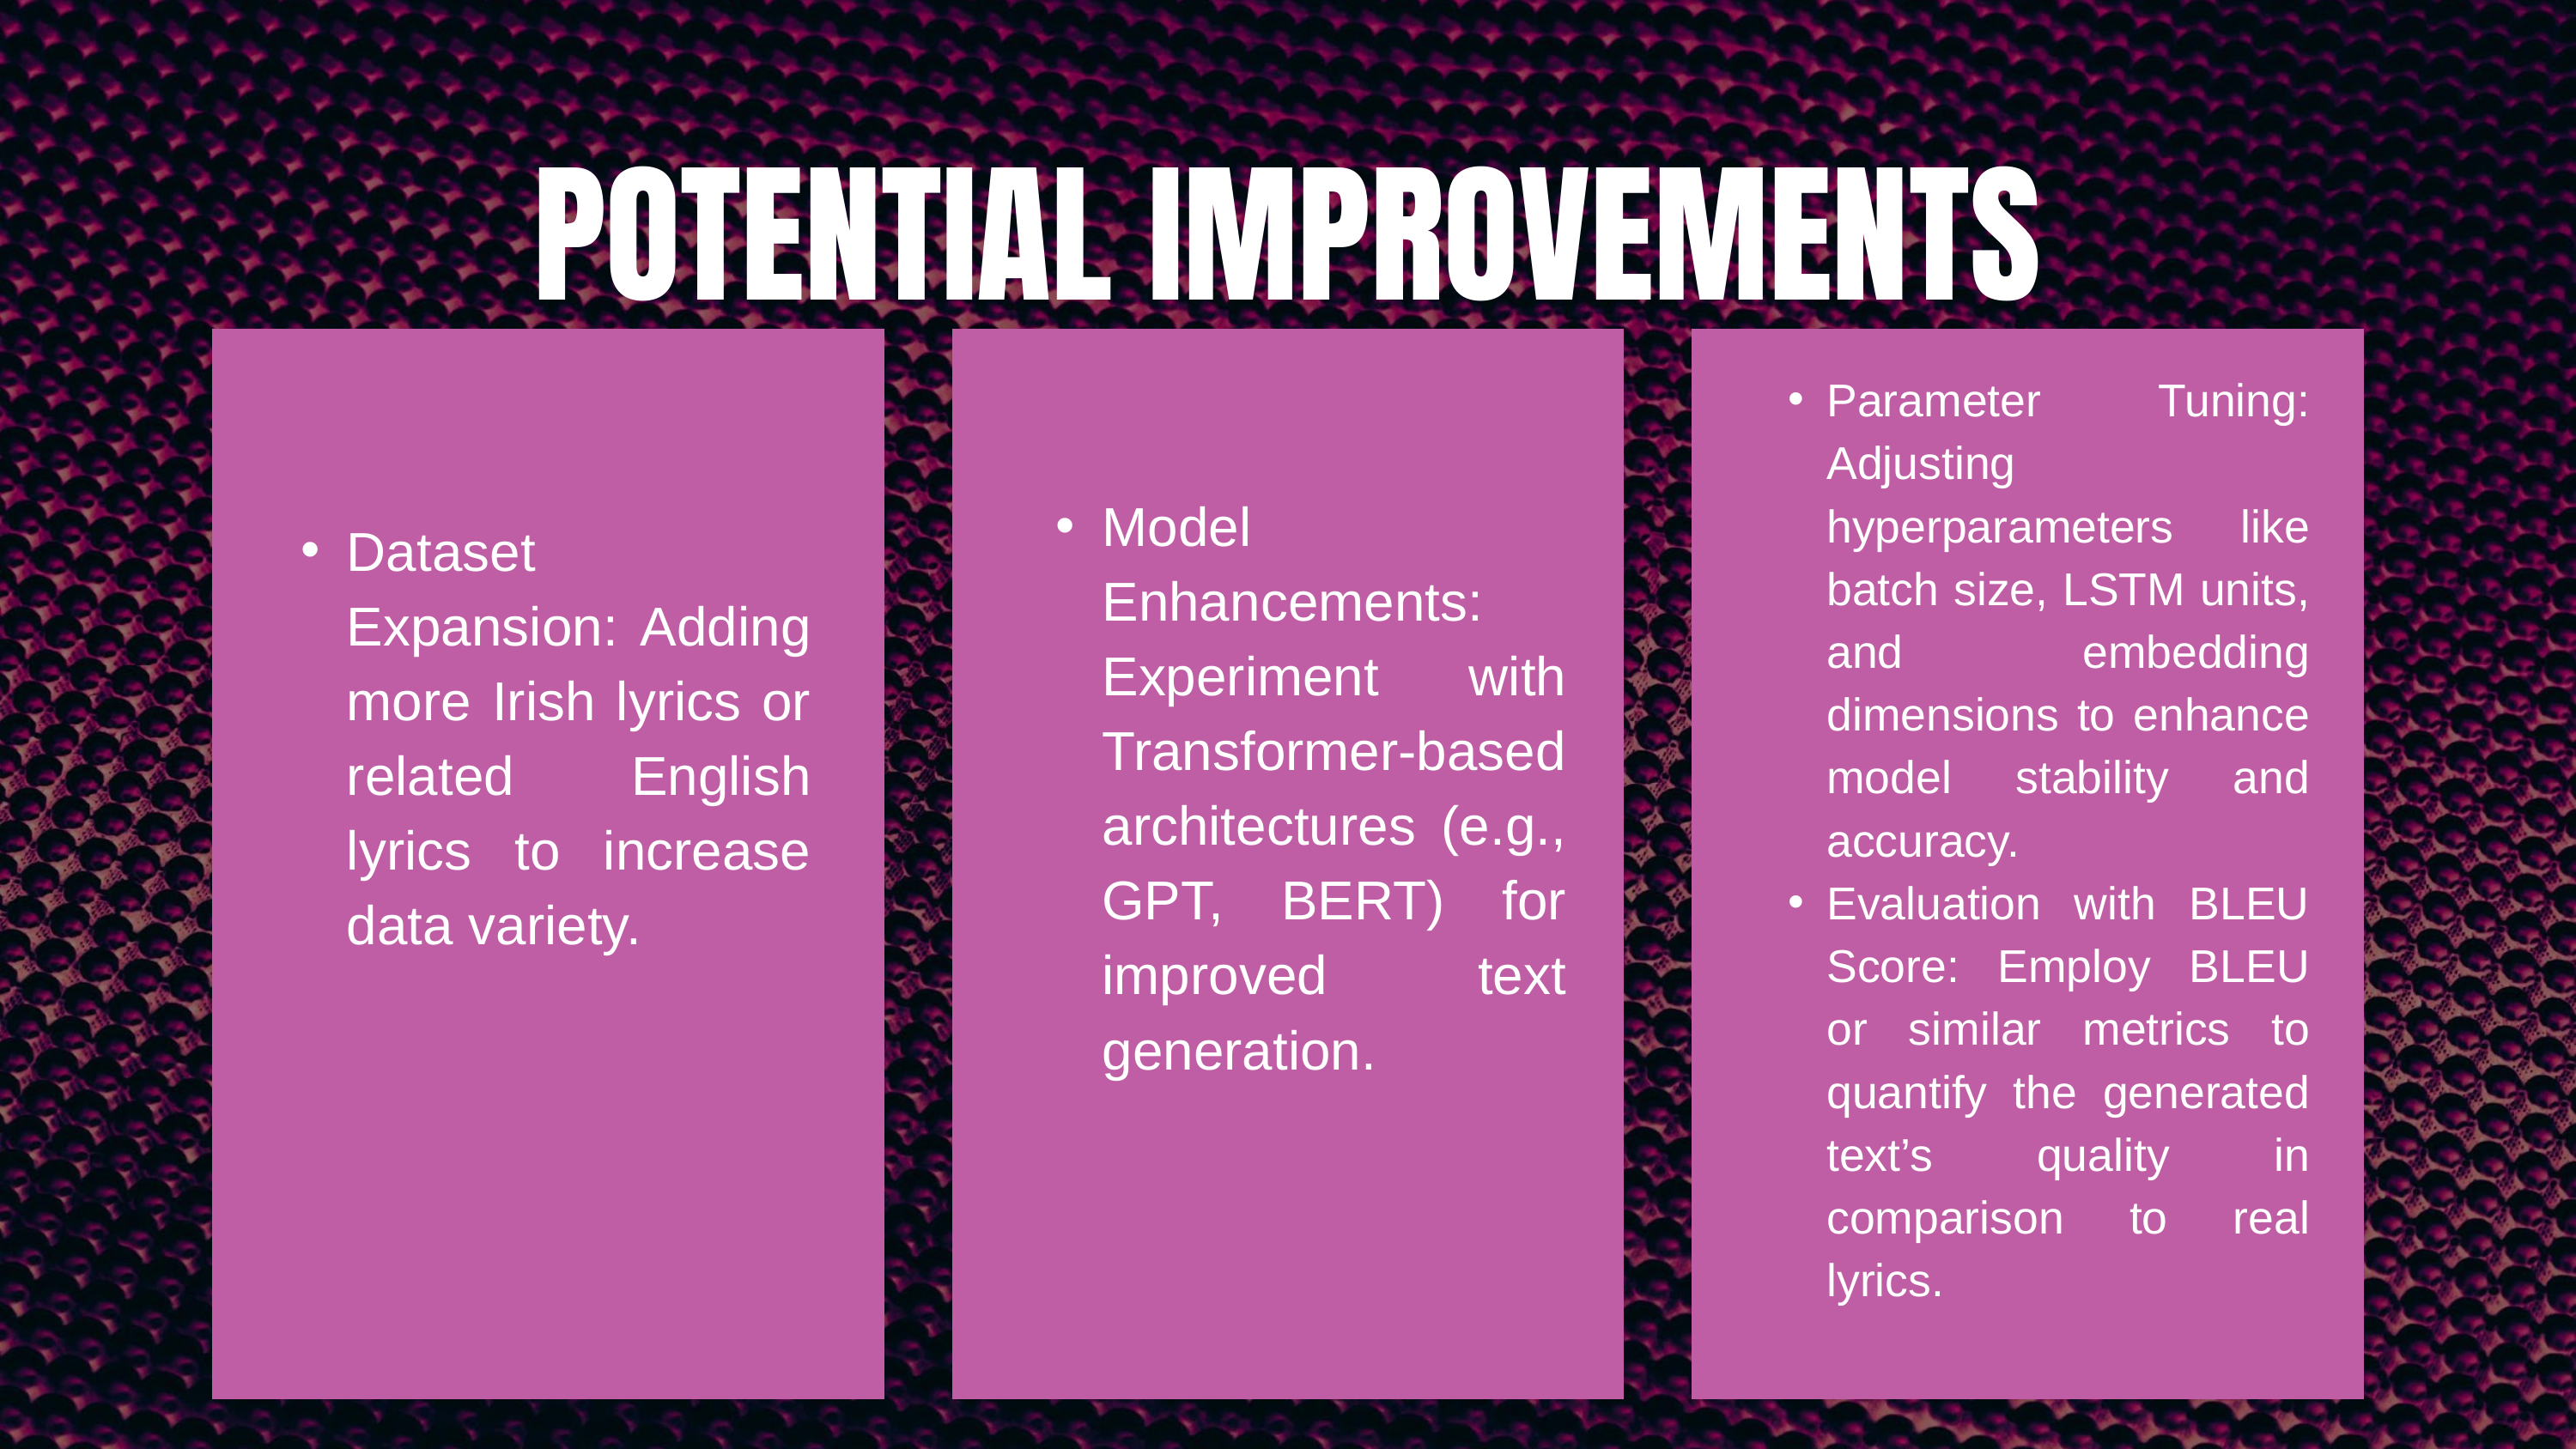

POTENTIAL IMPROVEMENTS

Parameter Tuning: Adjusting hyperparameters like batch size, LSTM units, and embedding dimensions to enhance model stability and accuracy.
Evaluation with BLEU Score: Employ BLEU or similar metrics to quantify the generated text’s quality in comparison to real lyrics.

Model Enhancements: Experiment with Transformer-based architectures (e.g., GPT, BERT) for improved text generation.
Dataset Expansion: Adding more Irish lyrics or related English lyrics to increase data variety.